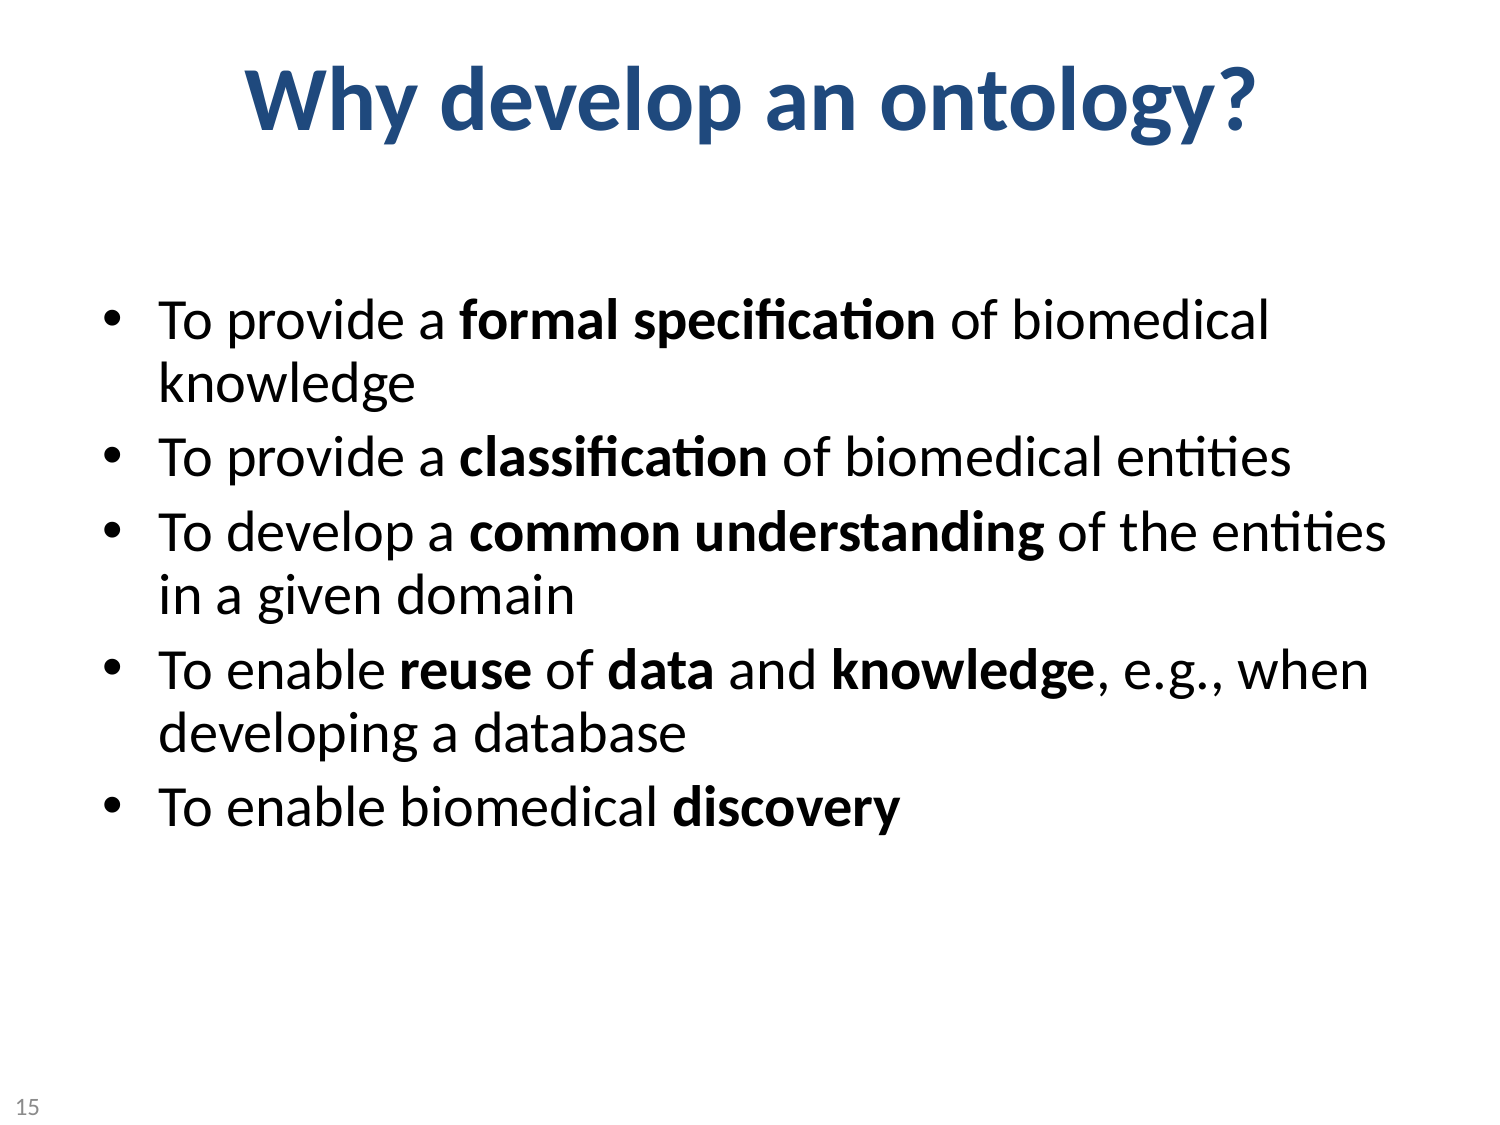

Why develop an ontology?

To provide a formal specification of biomedical knowledge
To provide a classification of biomedical entities
To develop a common understanding of the entities in a given domain
To enable reuse of data and knowledge, e.g., when developing a database
To enable biomedical discovery

15